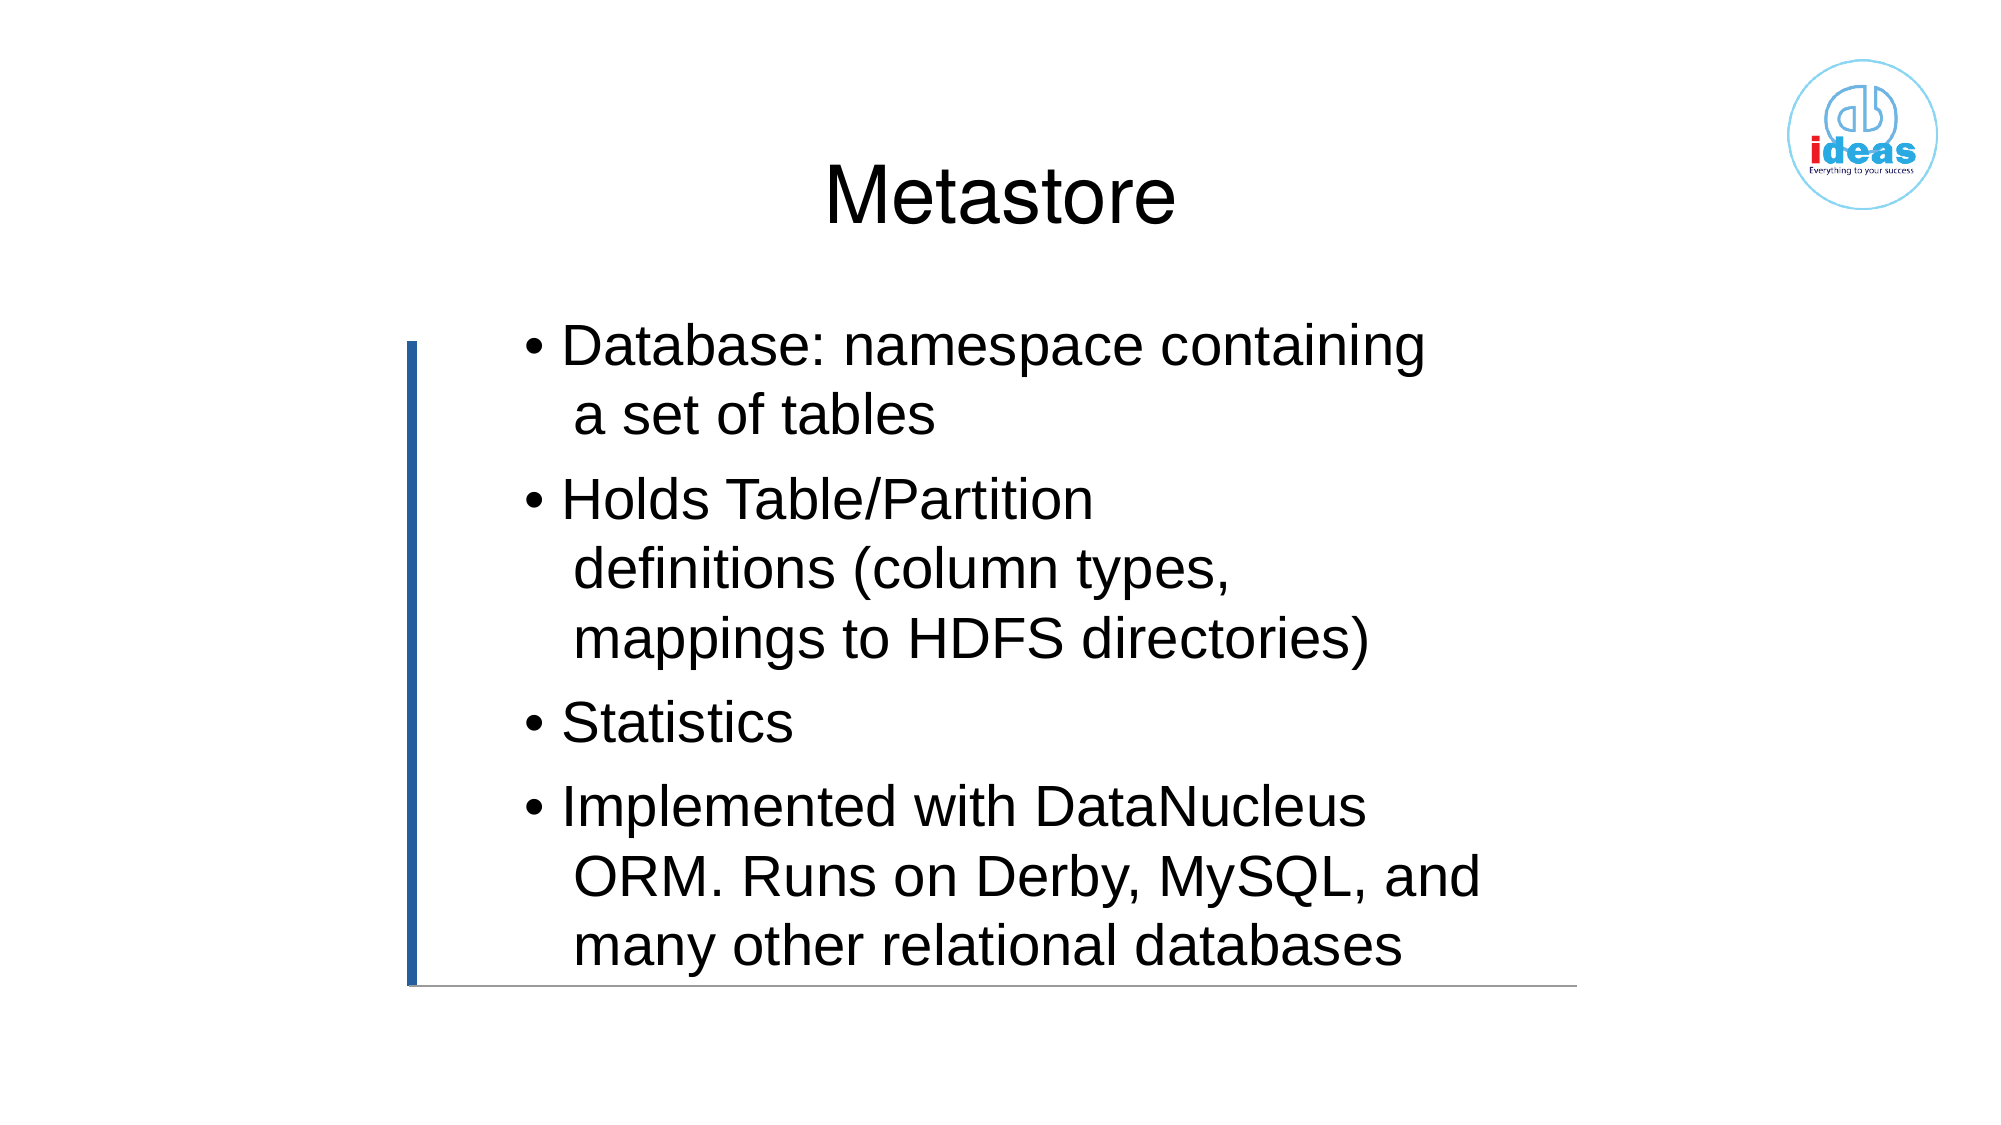

Metastore
• Database: namespace containing
a set of tables
• Holds Table/Partition
definitions (column types,
mappings to HDFS directories)
• Statistics
• Implemented with DataNucleus
ORM. Runs on Derby, MySQL, and
many other relational databases